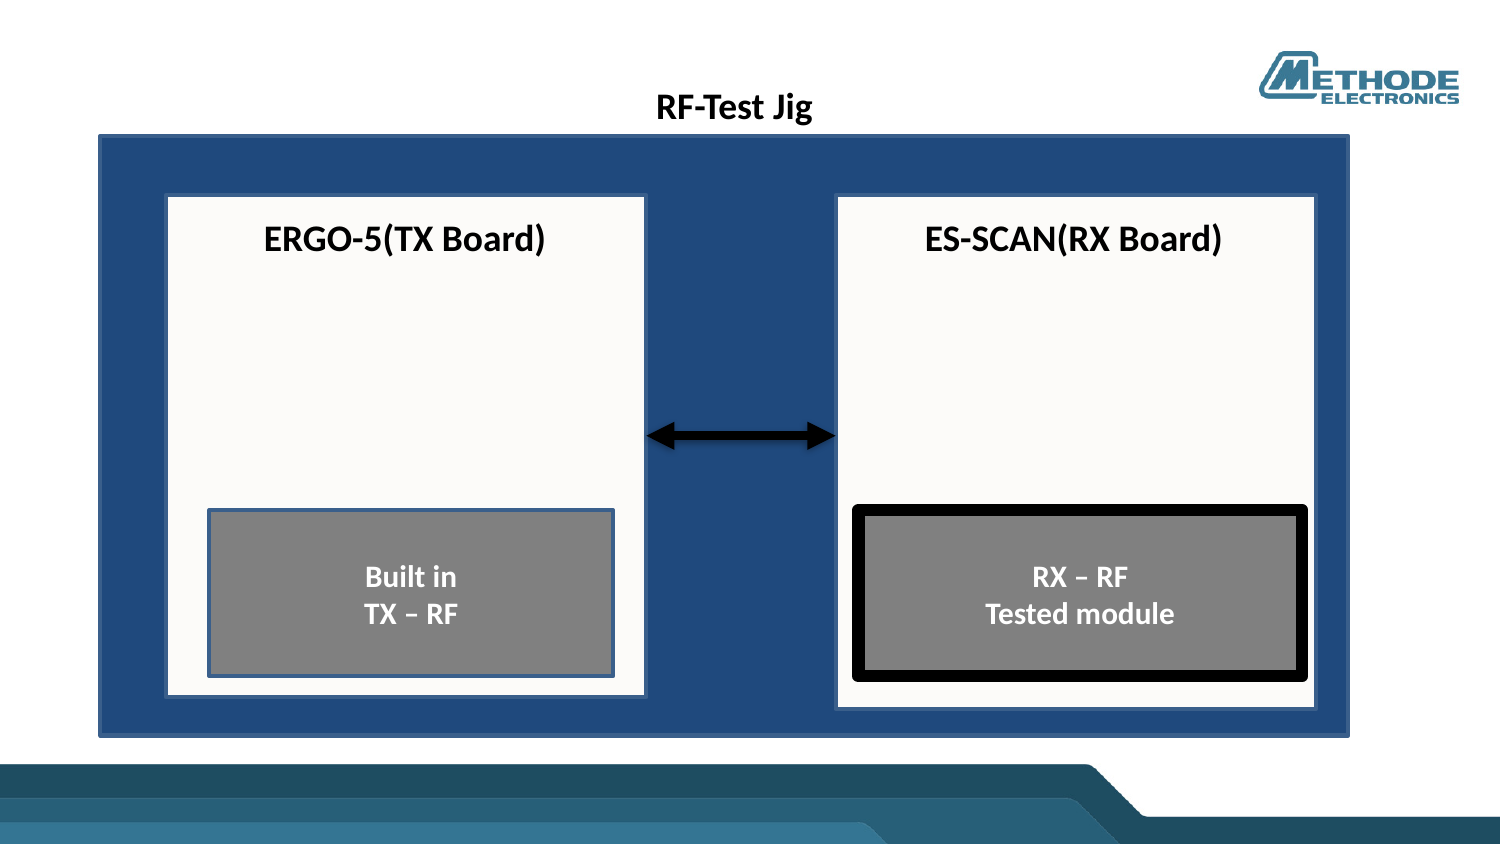

RF-Test Jig

ERGO-5(TX Board)
ES-SCAN(RX Board)
Built in
TX – RF
RX – RF
Tested module